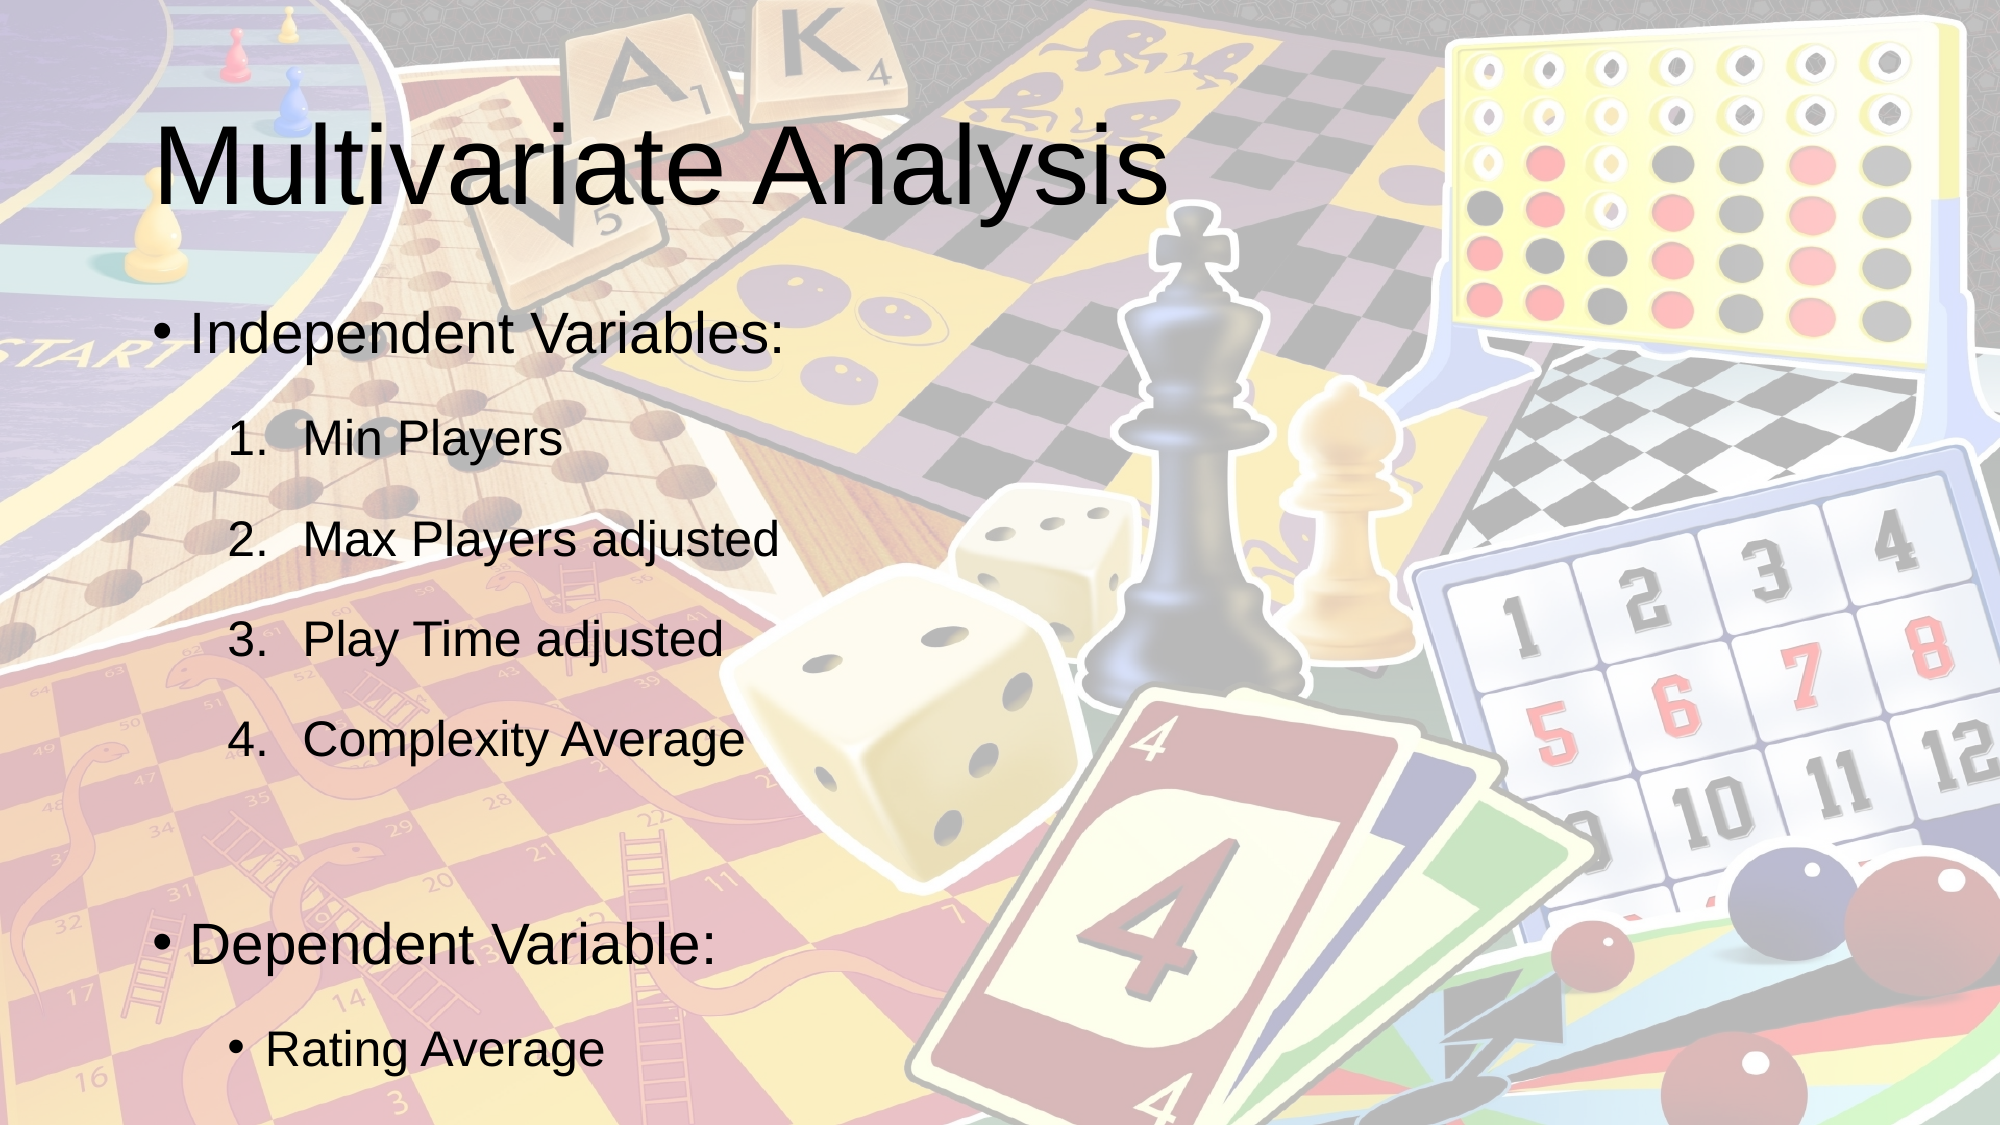

# Multivariate Analysis
Independent Variables:
Min Players
Max Players adjusted
Play Time adjusted
Complexity Average

Dependent Variable:
Rating Average